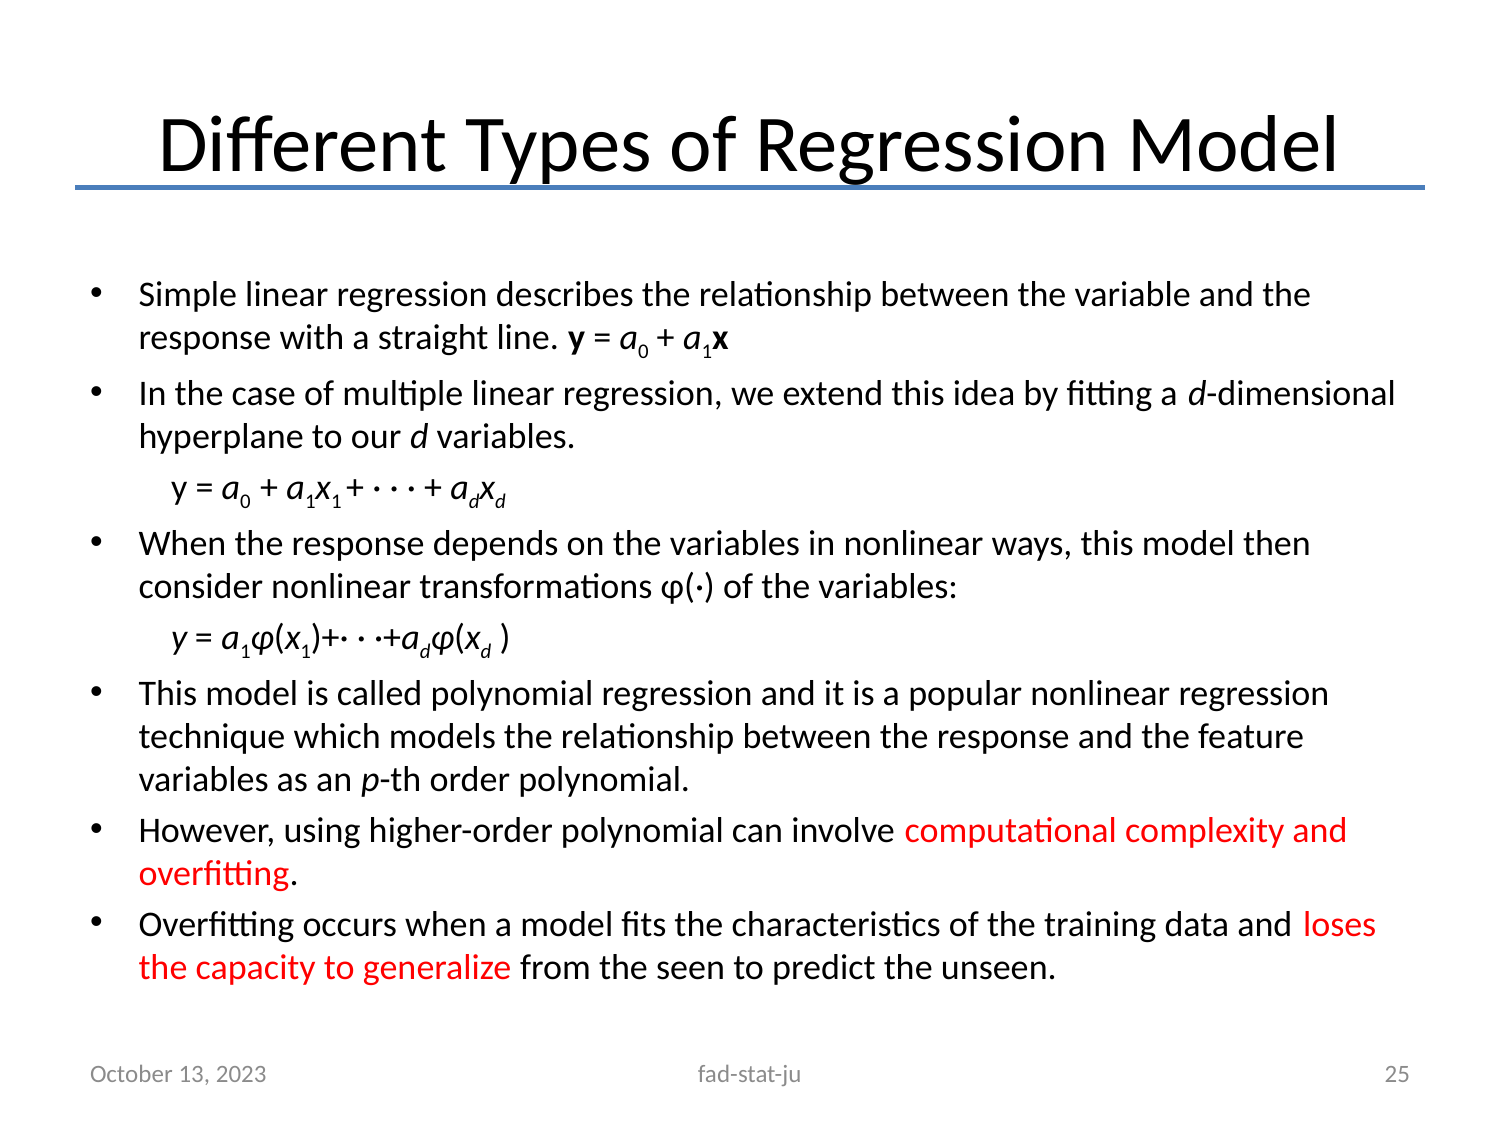

# Different Types of Regression Model
Simple linear regression describes the relationship between the variable and the response with a straight line. y = a0 + a1x
In the case of multiple linear regression, we extend this idea by fitting a d-dimensional hyperplane to our d variables.
	y = a0  + a1x1 + · · · + adxd
When the response depends on the variables in nonlinear ways, this model then consider nonlinear transformations φ(·) of the variables:
	y = a1φ(x1)+· · ·+adφ(xd )
This model is called polynomial regression and it is a popular nonlinear regression technique which models the relationship between the response and the feature variables as an p-th order polynomial.
However, using higher-order polynomial can involve computational complexity and overfitting.
Overfitting occurs when a model fits the characteristics of the training data and loses the capacity to generalize from the seen to predict the unseen.
October 13, 2023
fad-stat-ju
25